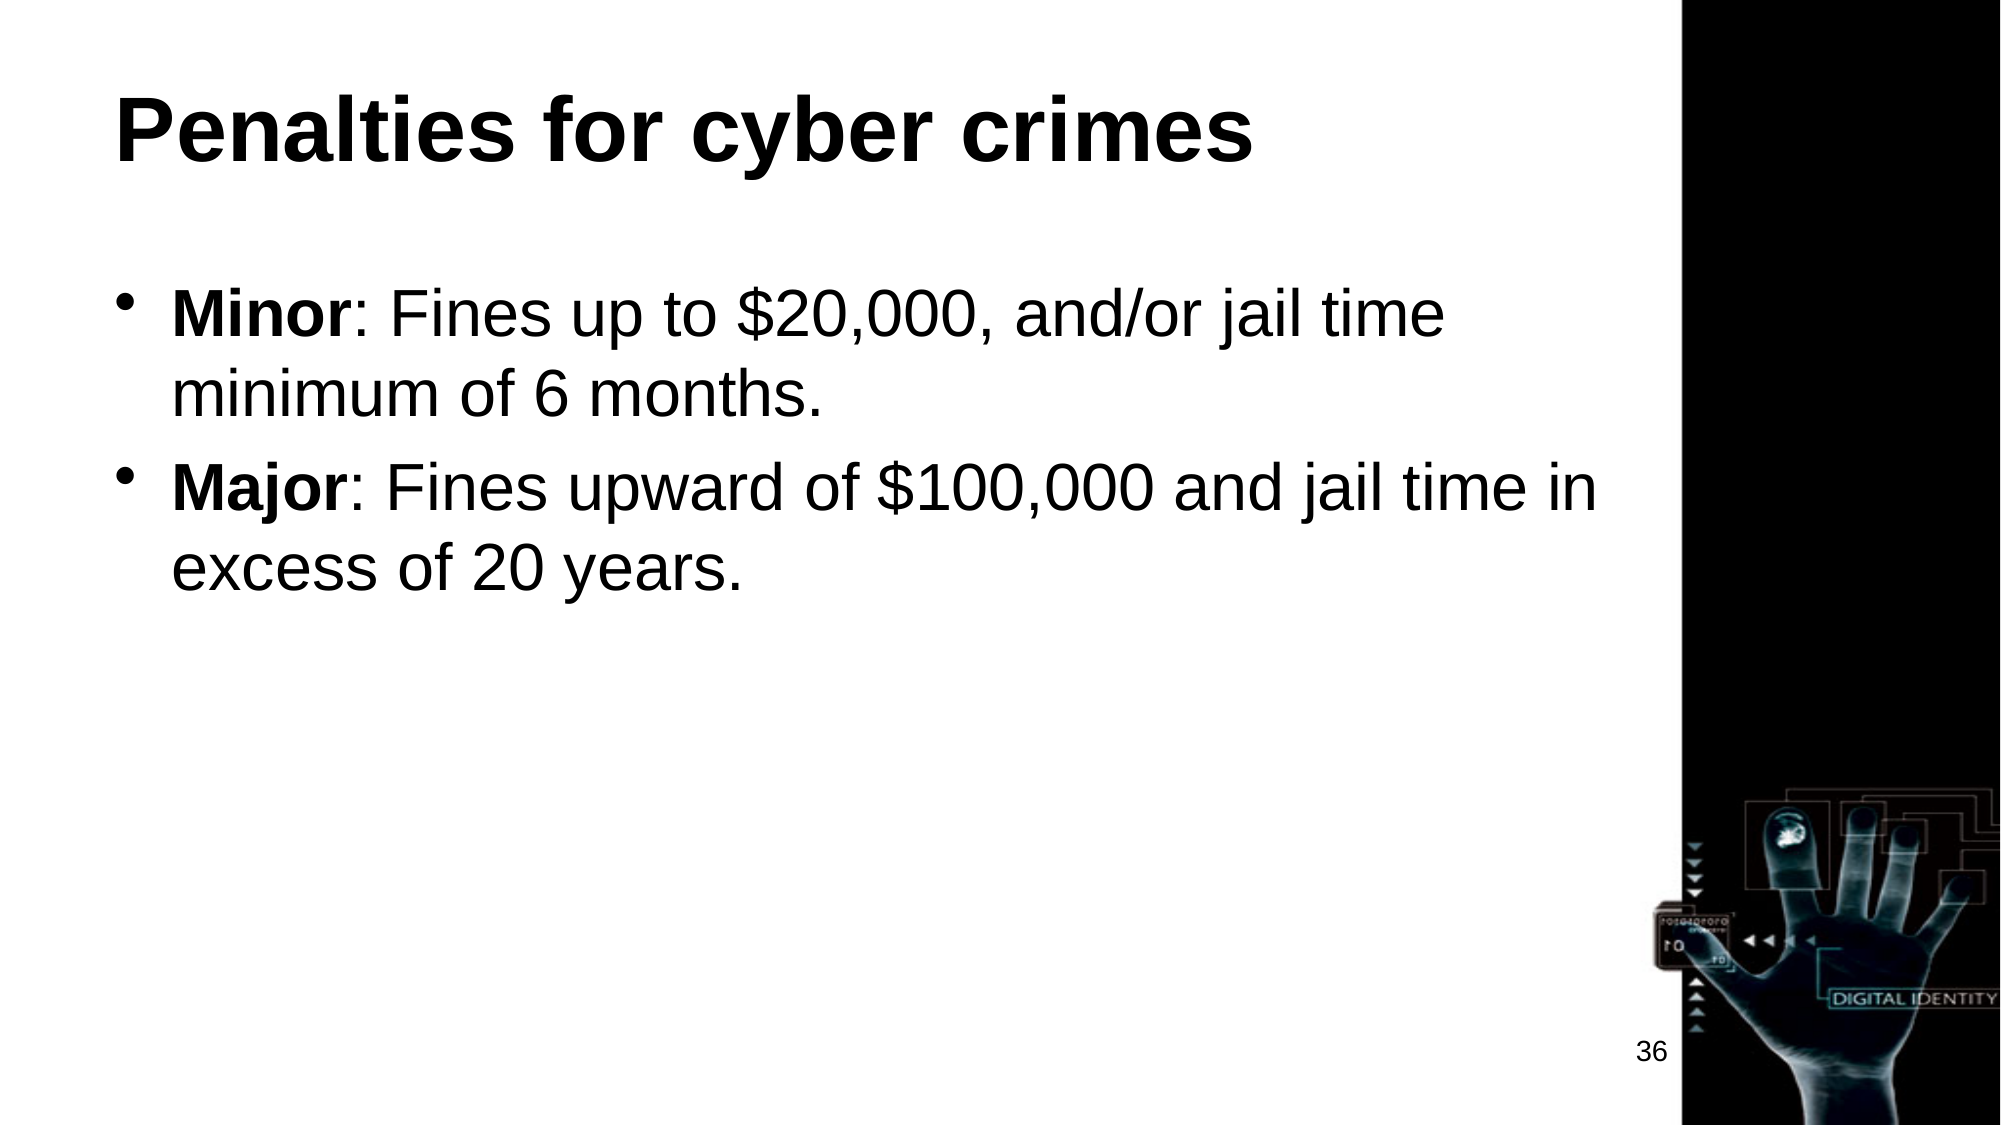

# Penalties for cyber crimes
Minor: Fines up to $20,000, and/or jail time minimum of 6 months.
Major: Fines upward of $100,000 and jail time in excess of 20 years.
36